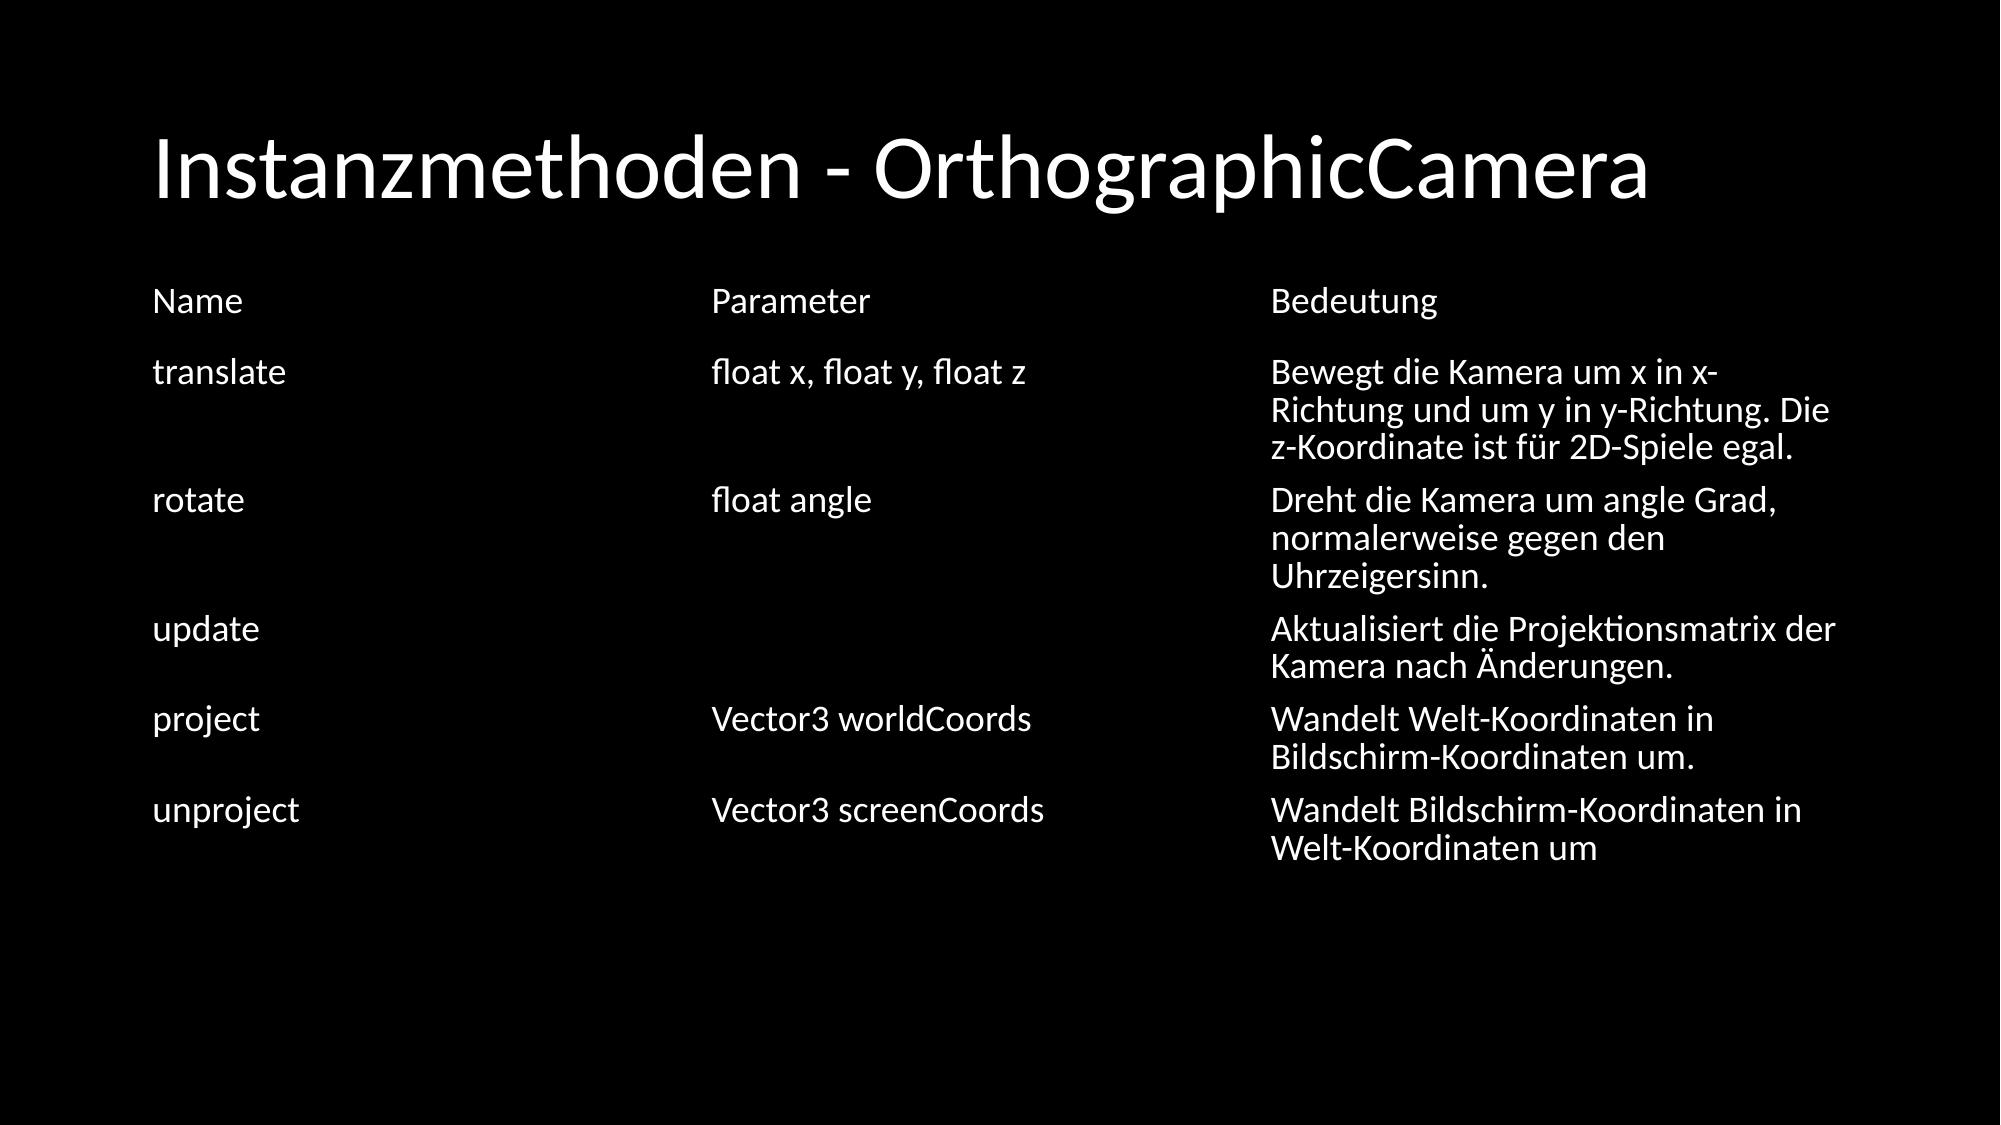

# Instanzmethoden - OrthographicCamera
| Name | Parameter | Bedeutung |
| --- | --- | --- |
| translate | float x, float y, float z | Bewegt die Kamera um x in x-Richtung und um y in y-Richtung. Die z-Koordinate ist für 2D-Spiele egal. |
| rotate | float angle | Dreht die Kamera um angle Grad, normalerweise gegen den Uhrzeigersinn. |
| update |  | Aktualisiert die Projektionsmatrix der Kamera nach Änderungen. |
| project | Vector3 worldCoords | Wandelt Welt-Koordinaten in Bildschirm-Koordinaten um. |
| unproject | Vector3 screenCoords | Wandelt Bildschirm-Koordinaten in Welt-Koordinaten um |